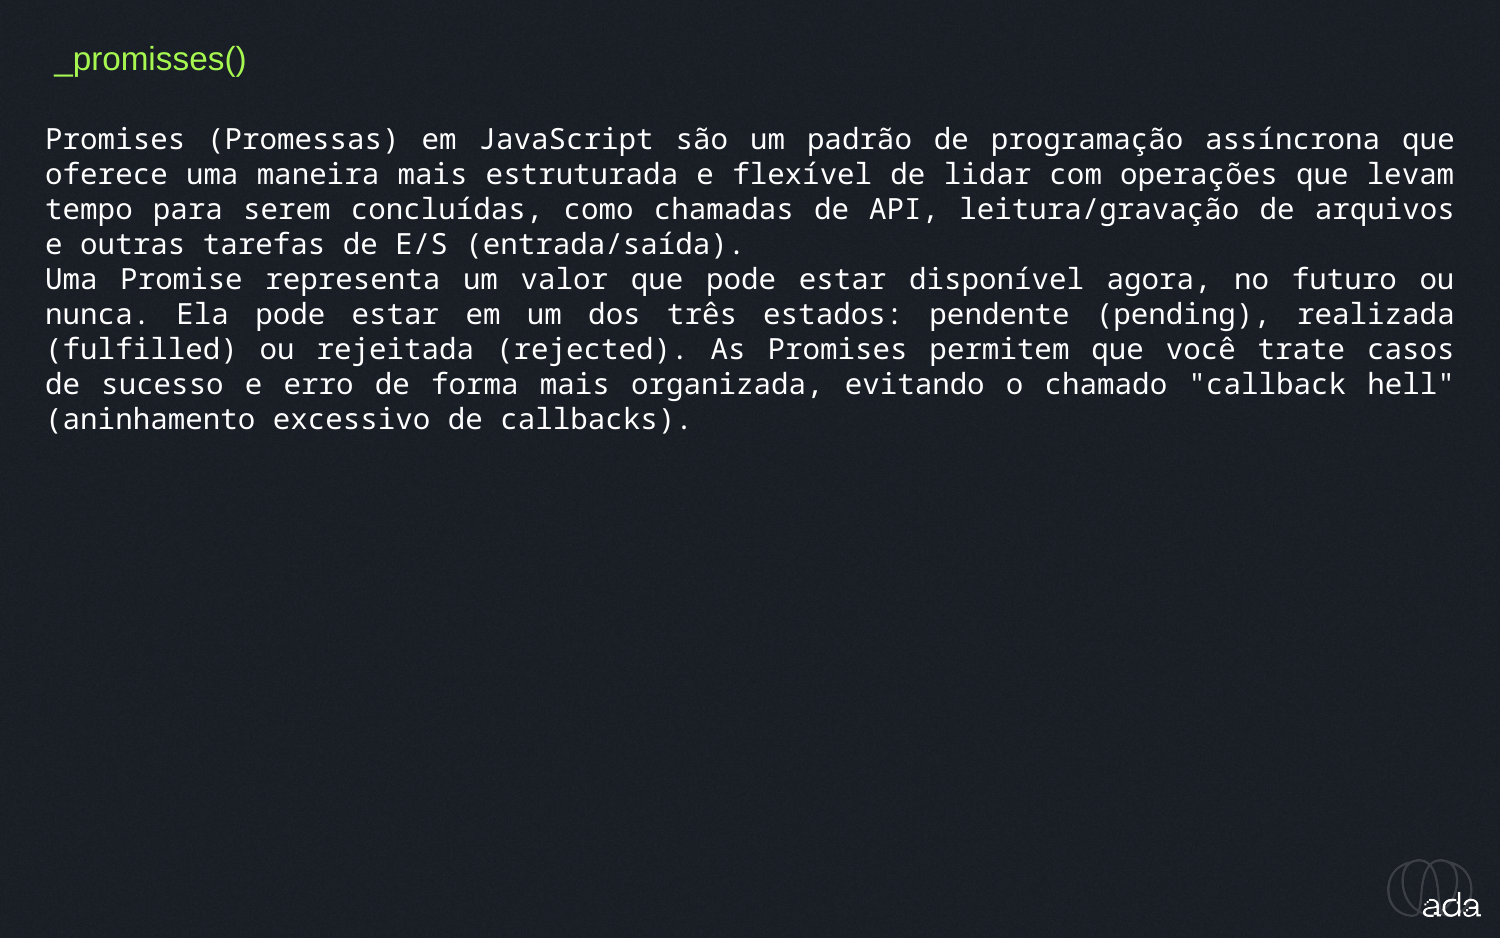

_promisses()
Promises (Promessas) em JavaScript são um padrão de programação assíncrona que oferece uma maneira mais estruturada e flexível de lidar com operações que levam tempo para serem concluídas, como chamadas de API, leitura/gravação de arquivos e outras tarefas de E/S (entrada/saída).
Uma Promise representa um valor que pode estar disponível agora, no futuro ou nunca. Ela pode estar em um dos três estados: pendente (pending), realizada (fulfilled) ou rejeitada (rejected). As Promises permitem que você trate casos de sucesso e erro de forma mais organizada, evitando o chamado "callback hell" (aninhamento excessivo de callbacks).